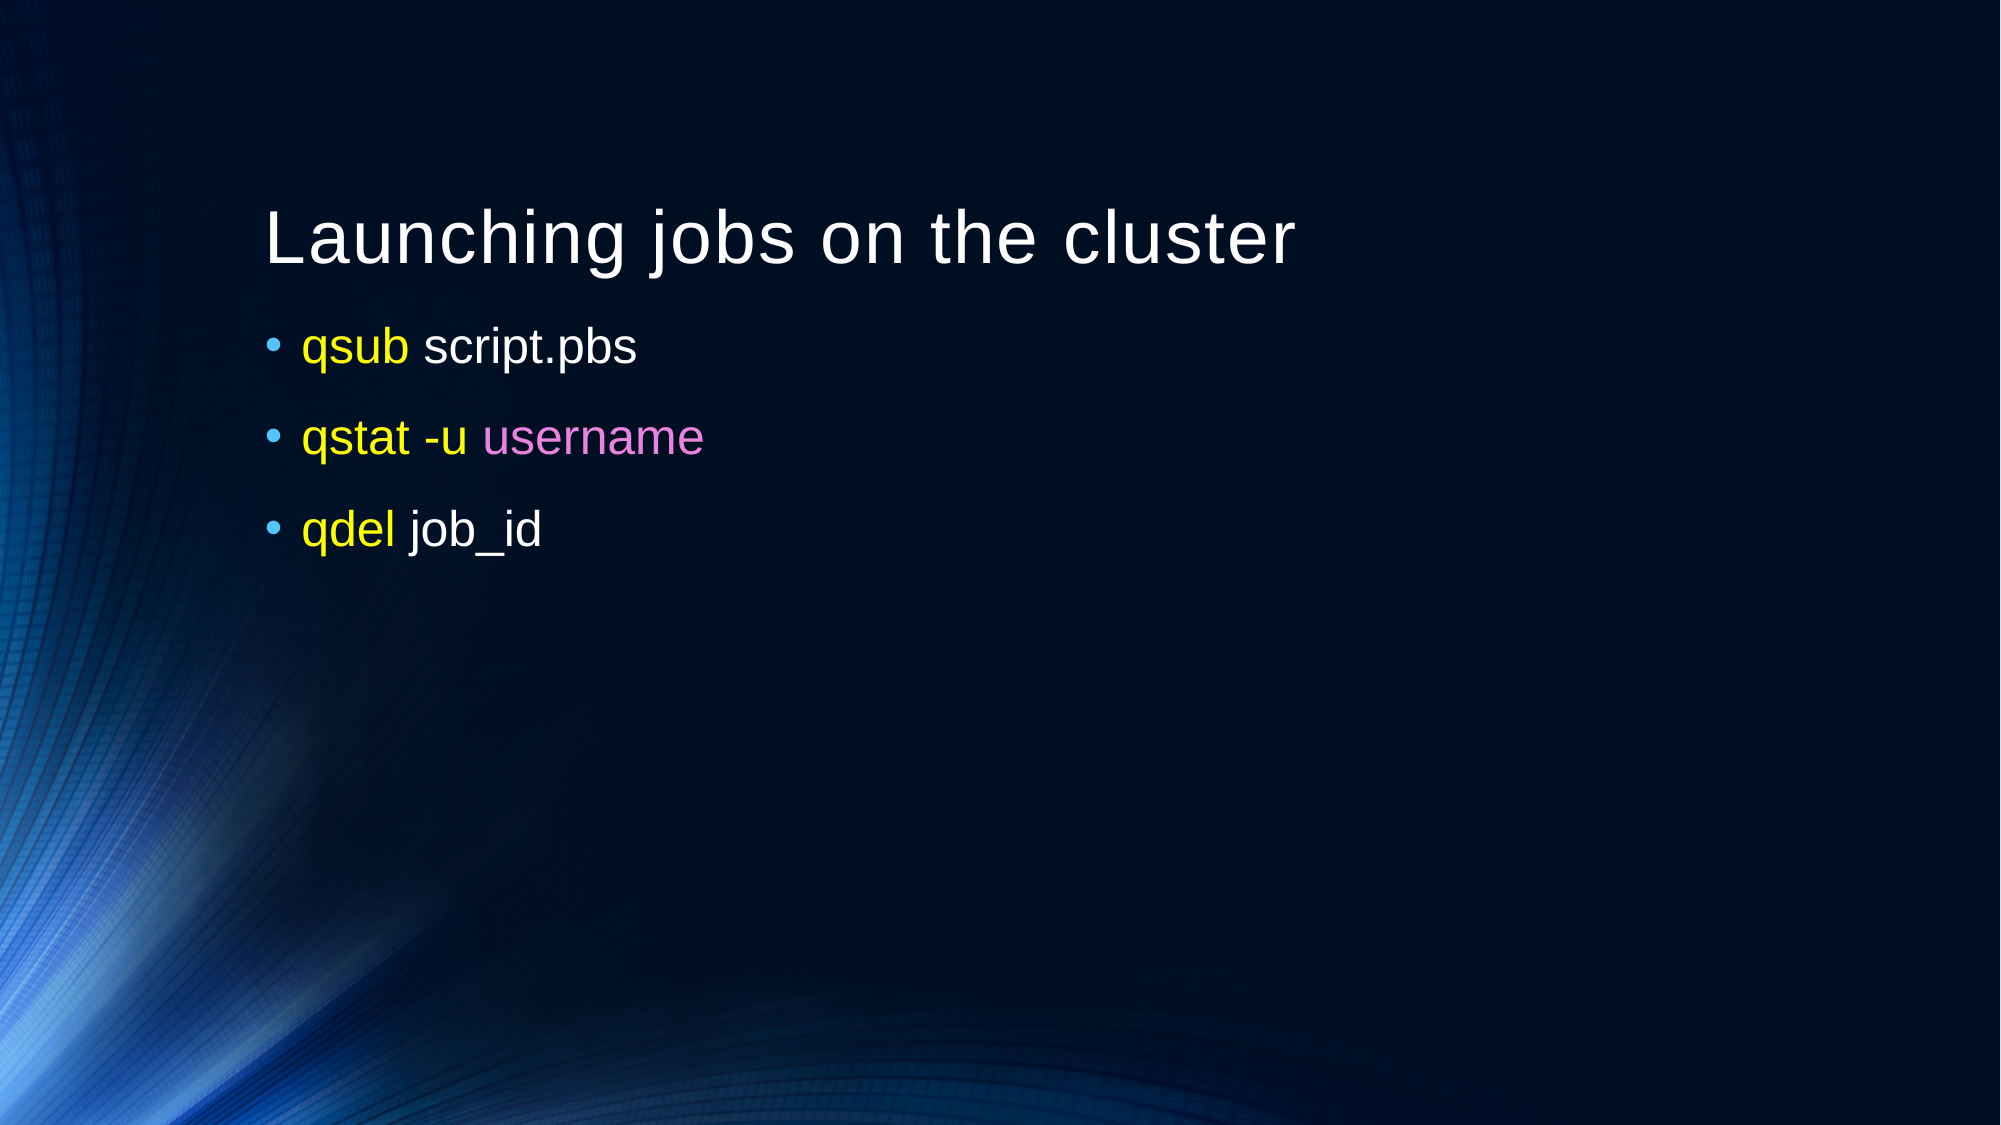

# Launching jobs on the cluster
qsub script.pbs
qstat -u username
qdel job_id